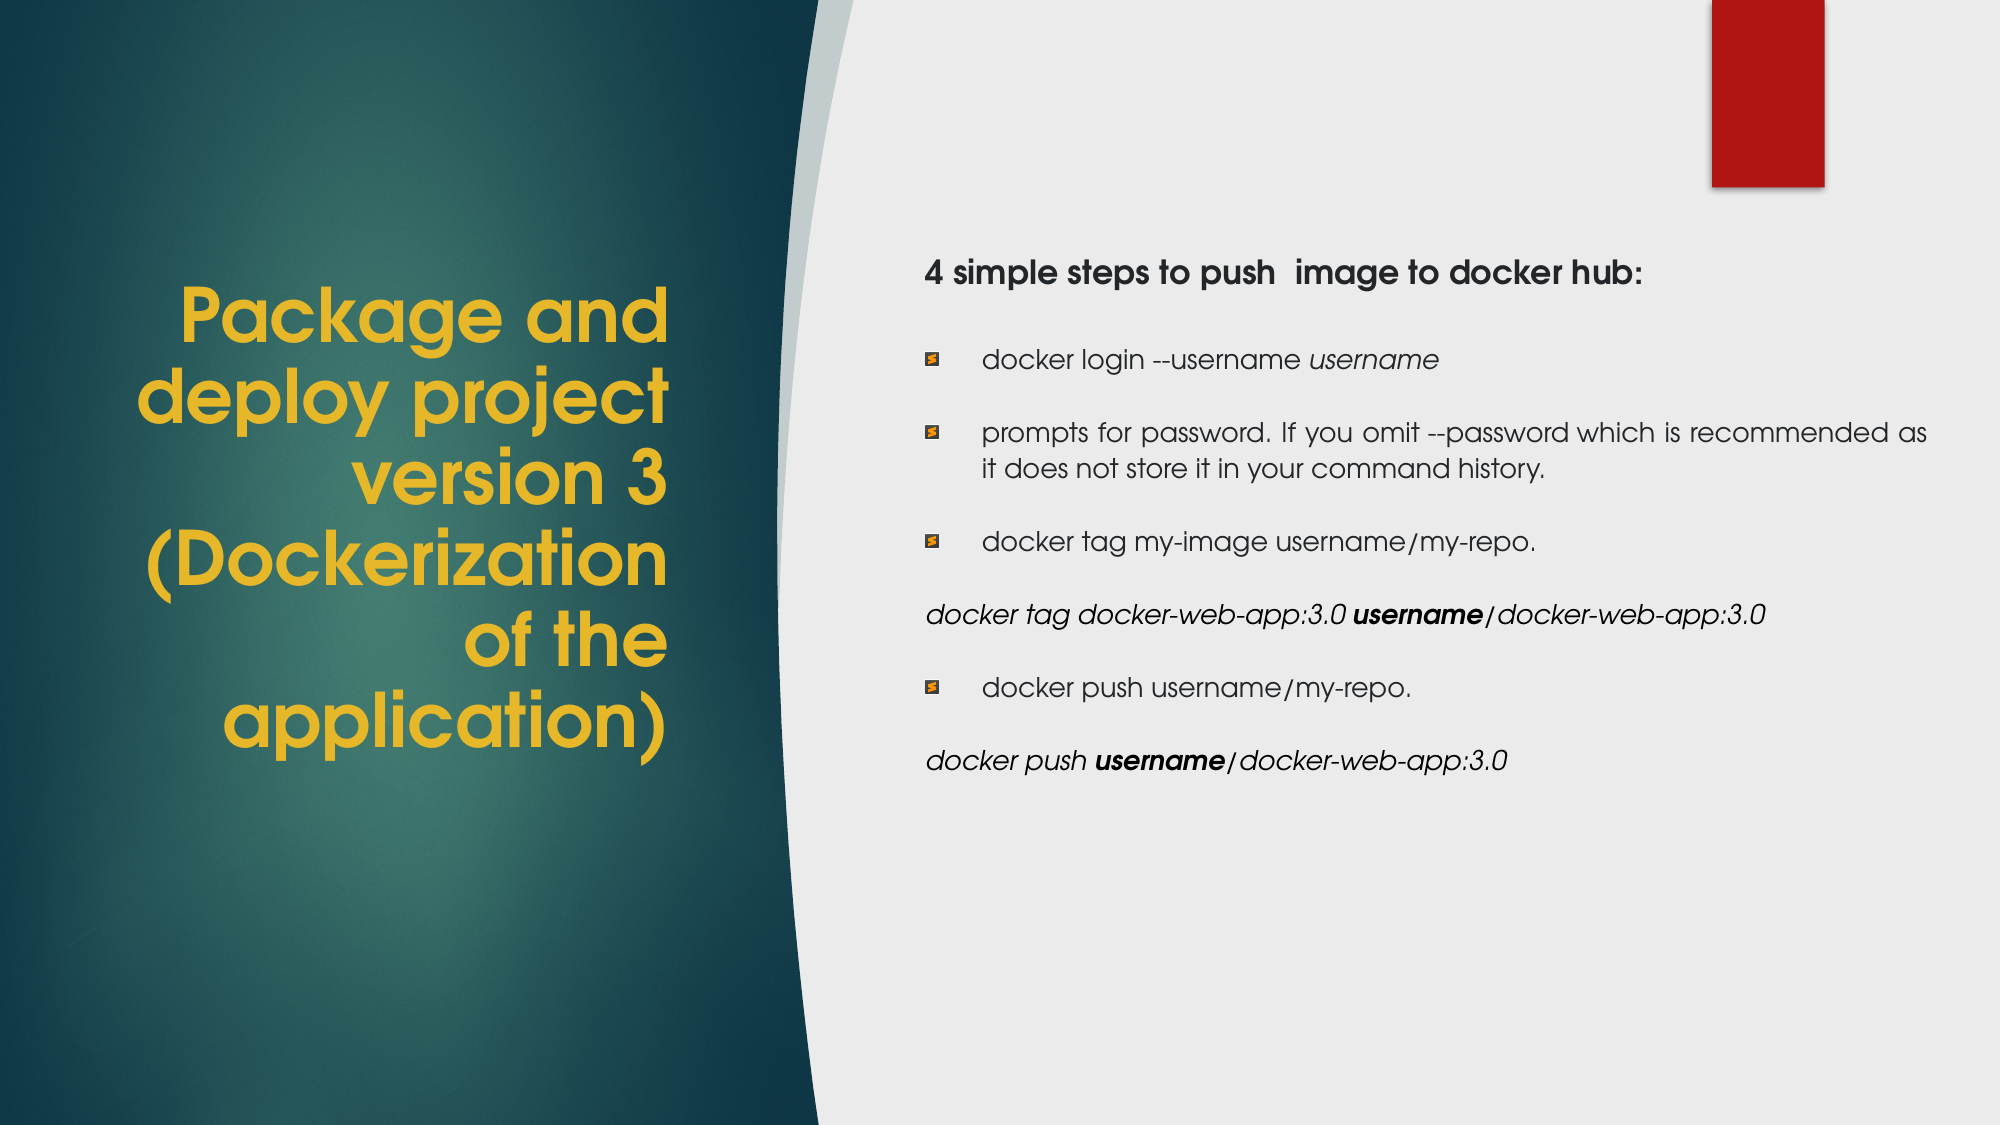

4 simple steps to push  image to docker hub:
docker login --username username
prompts for password. If you omit --password which is recommended as it does not store it in your command history.
docker tag my-image username/my-repo.
docker tag docker-web-app:3.0 username/docker-web-app:3.0
docker push username/my-repo.
docker push username/docker-web-app:3.0
# Package and deploy project version 3 (Dockerization of the application)